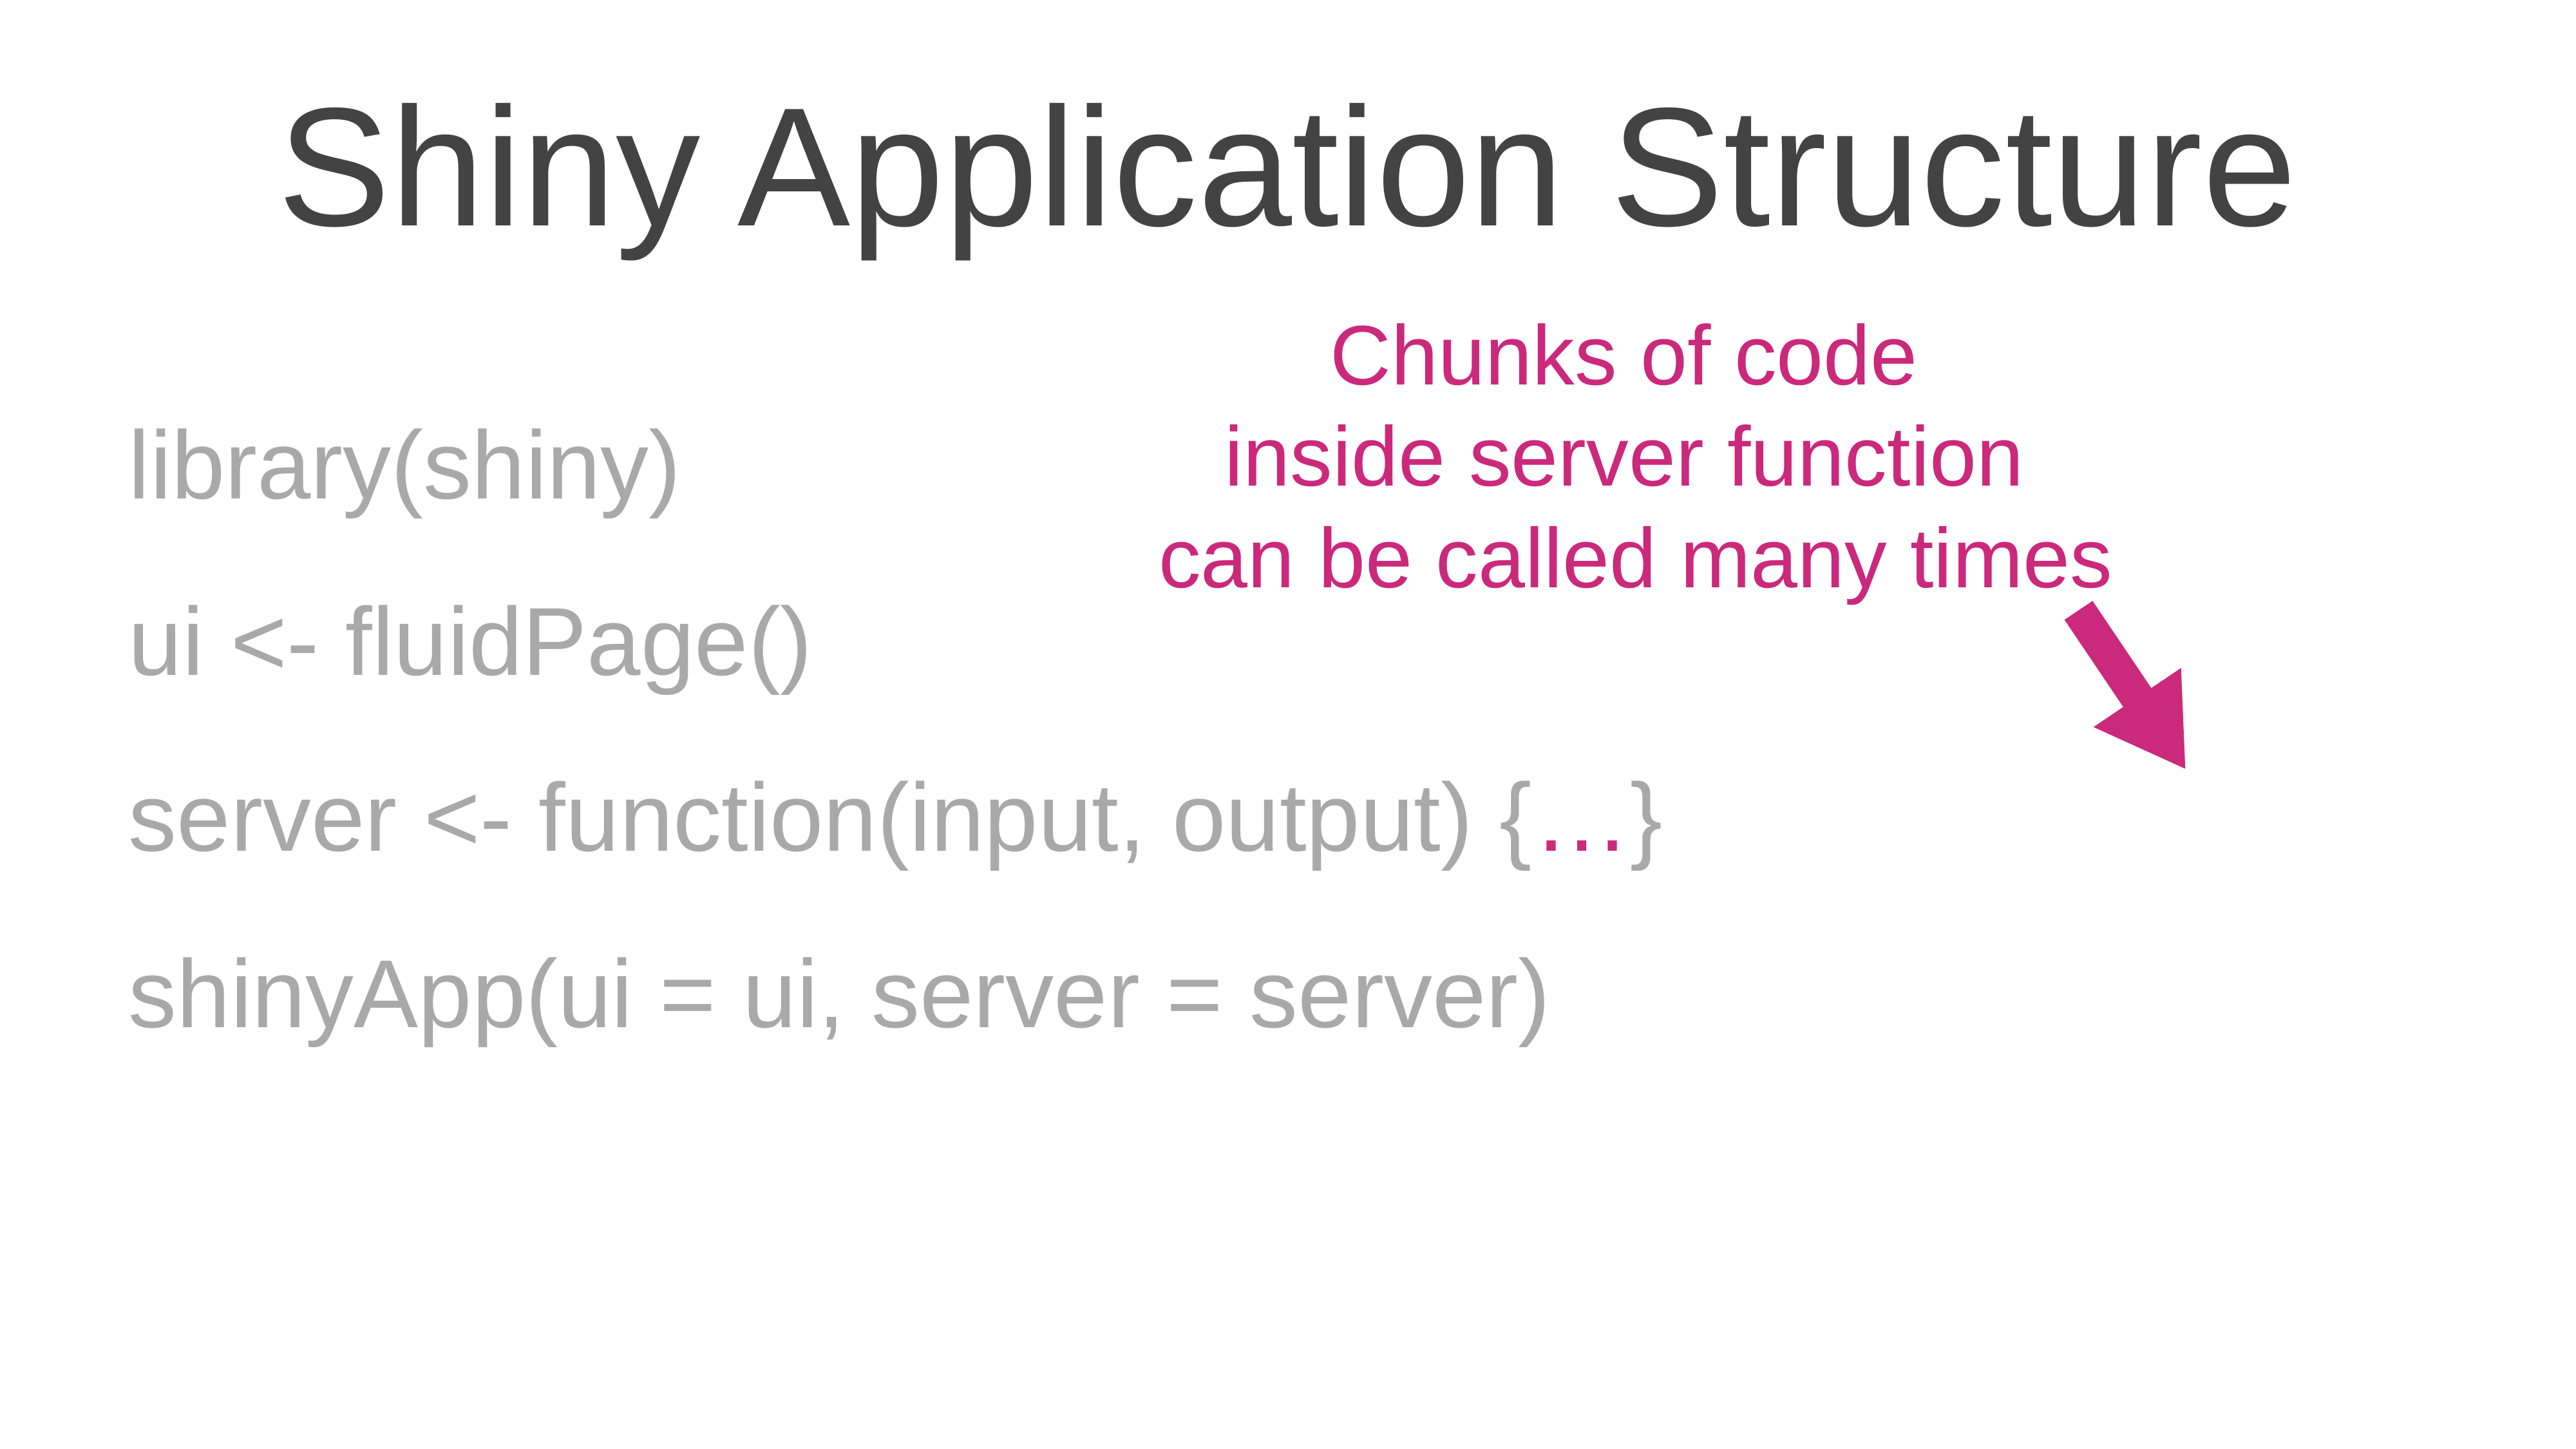

Shiny Application Structure
Chunks of code
inside server function
can be called many times
library(shiny)
ui <- fluidPage()
server <- function(input, output) {…}
shinyApp(ui = ui, server = server)